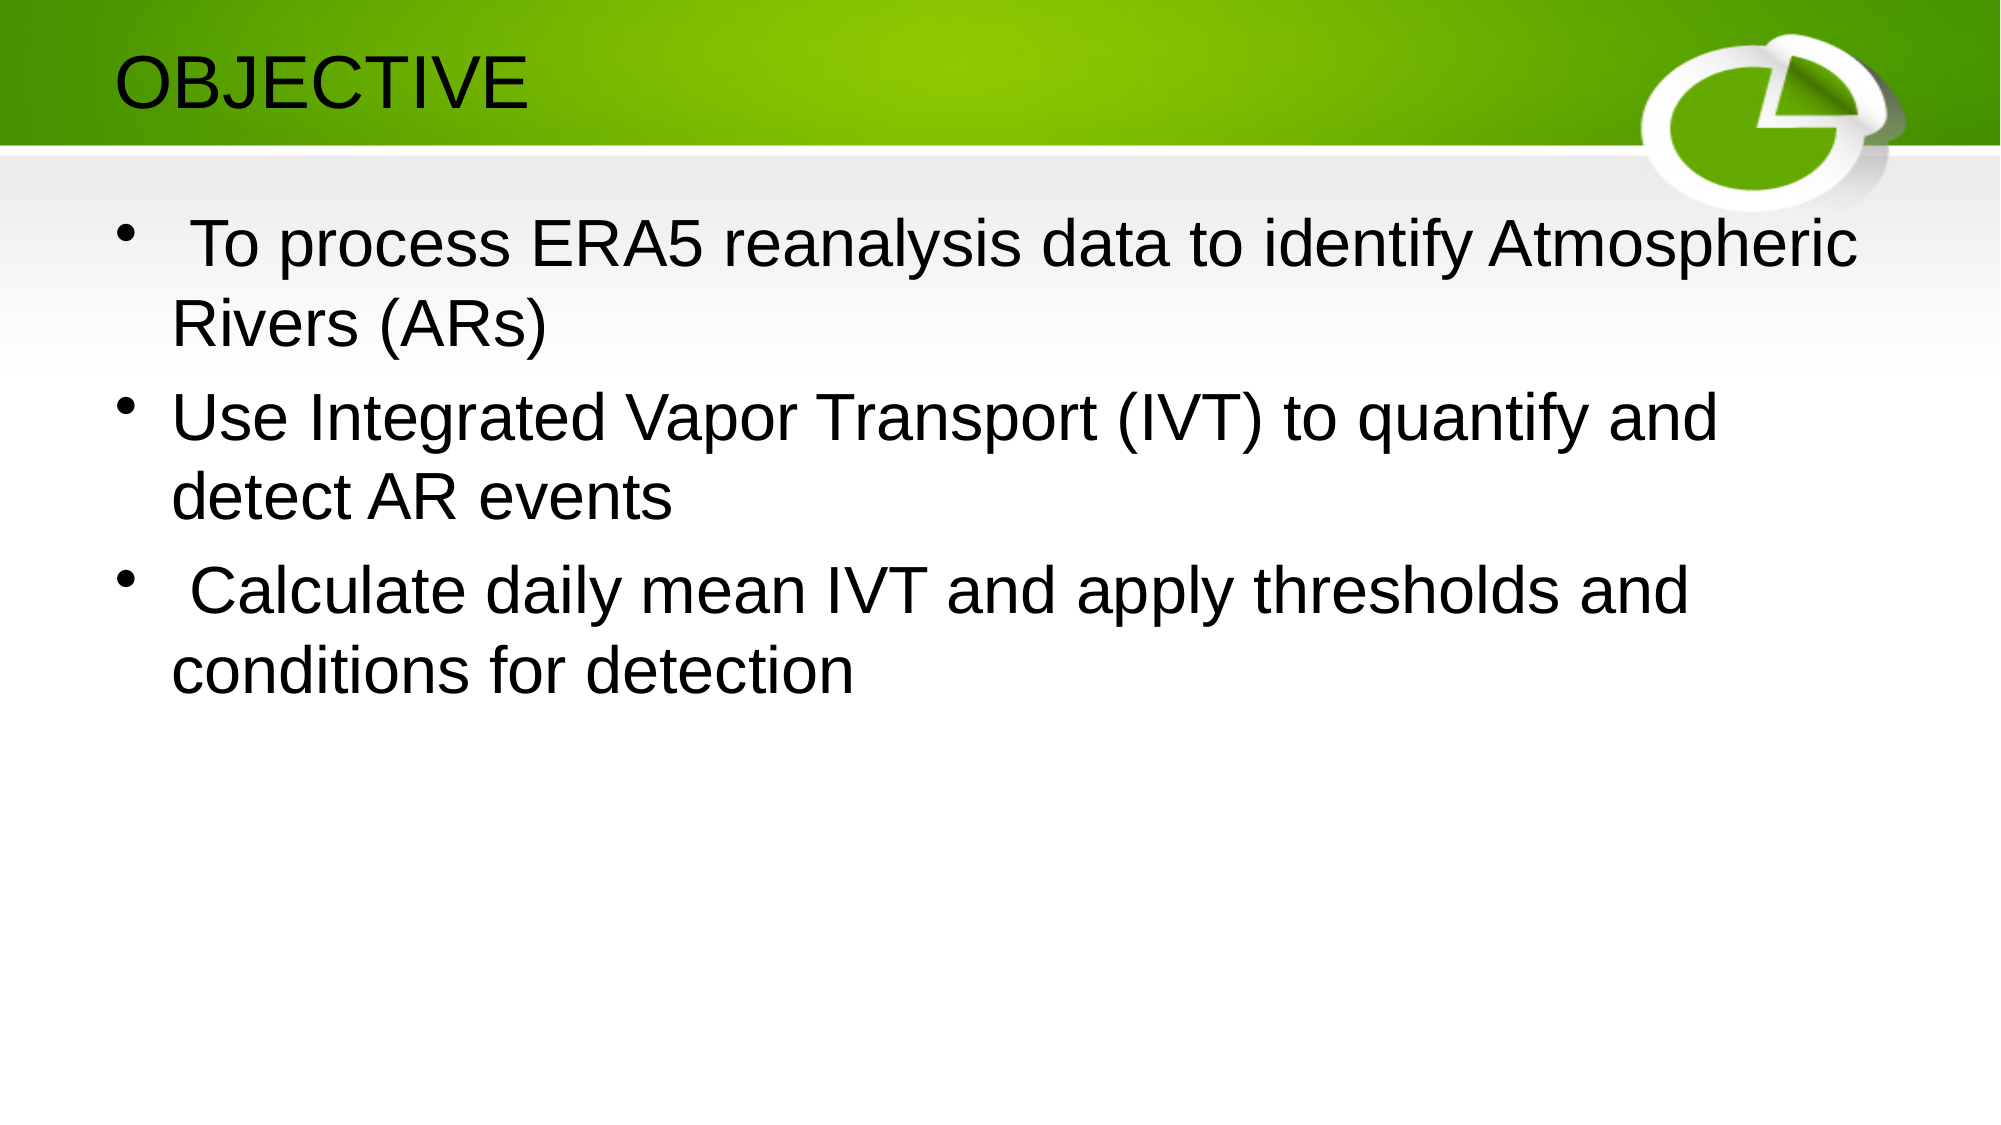

# OBJECTIVE
 To process ERA5 reanalysis data to identify Atmospheric Rivers (ARs)
Use Integrated Vapor Transport (IVT) to quantify and detect AR events
 Calculate daily mean IVT and apply thresholds and conditions for detection